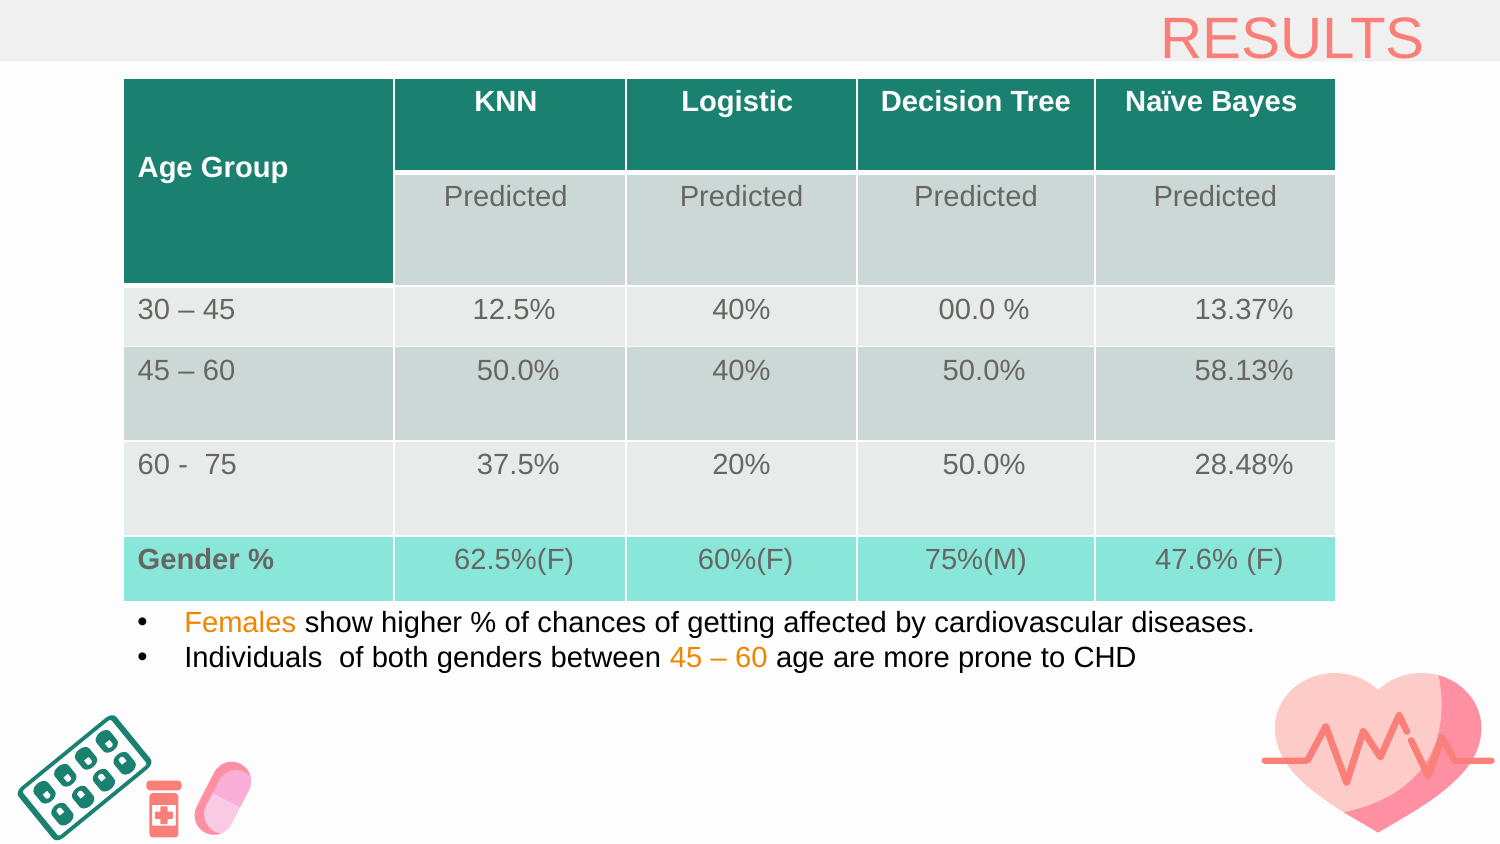

# RESULTS
| Age Group | KNN | Logistic | Decision Tree | Naïve Bayes |
| --- | --- | --- | --- | --- |
|  | Predicted | Predicted | Predicted | Predicted |
| 30 – 45 | 12.5% | 40% | 00.0 % | 13.37% |
| 45 – 60 | 50.0% | 40% | 50.0% | 58.13% |
| 60 - 75 | 37.5% | 20% | 50.0% | 28.48% |
| Gender % | 62.5%(F) | 60%(F) | 75%(M) | 47.6% (F) |
Females show higher % of chances of getting affected by cardiovascular diseases.
Individuals  of both genders between 45 – 60 age are more prone to CHD